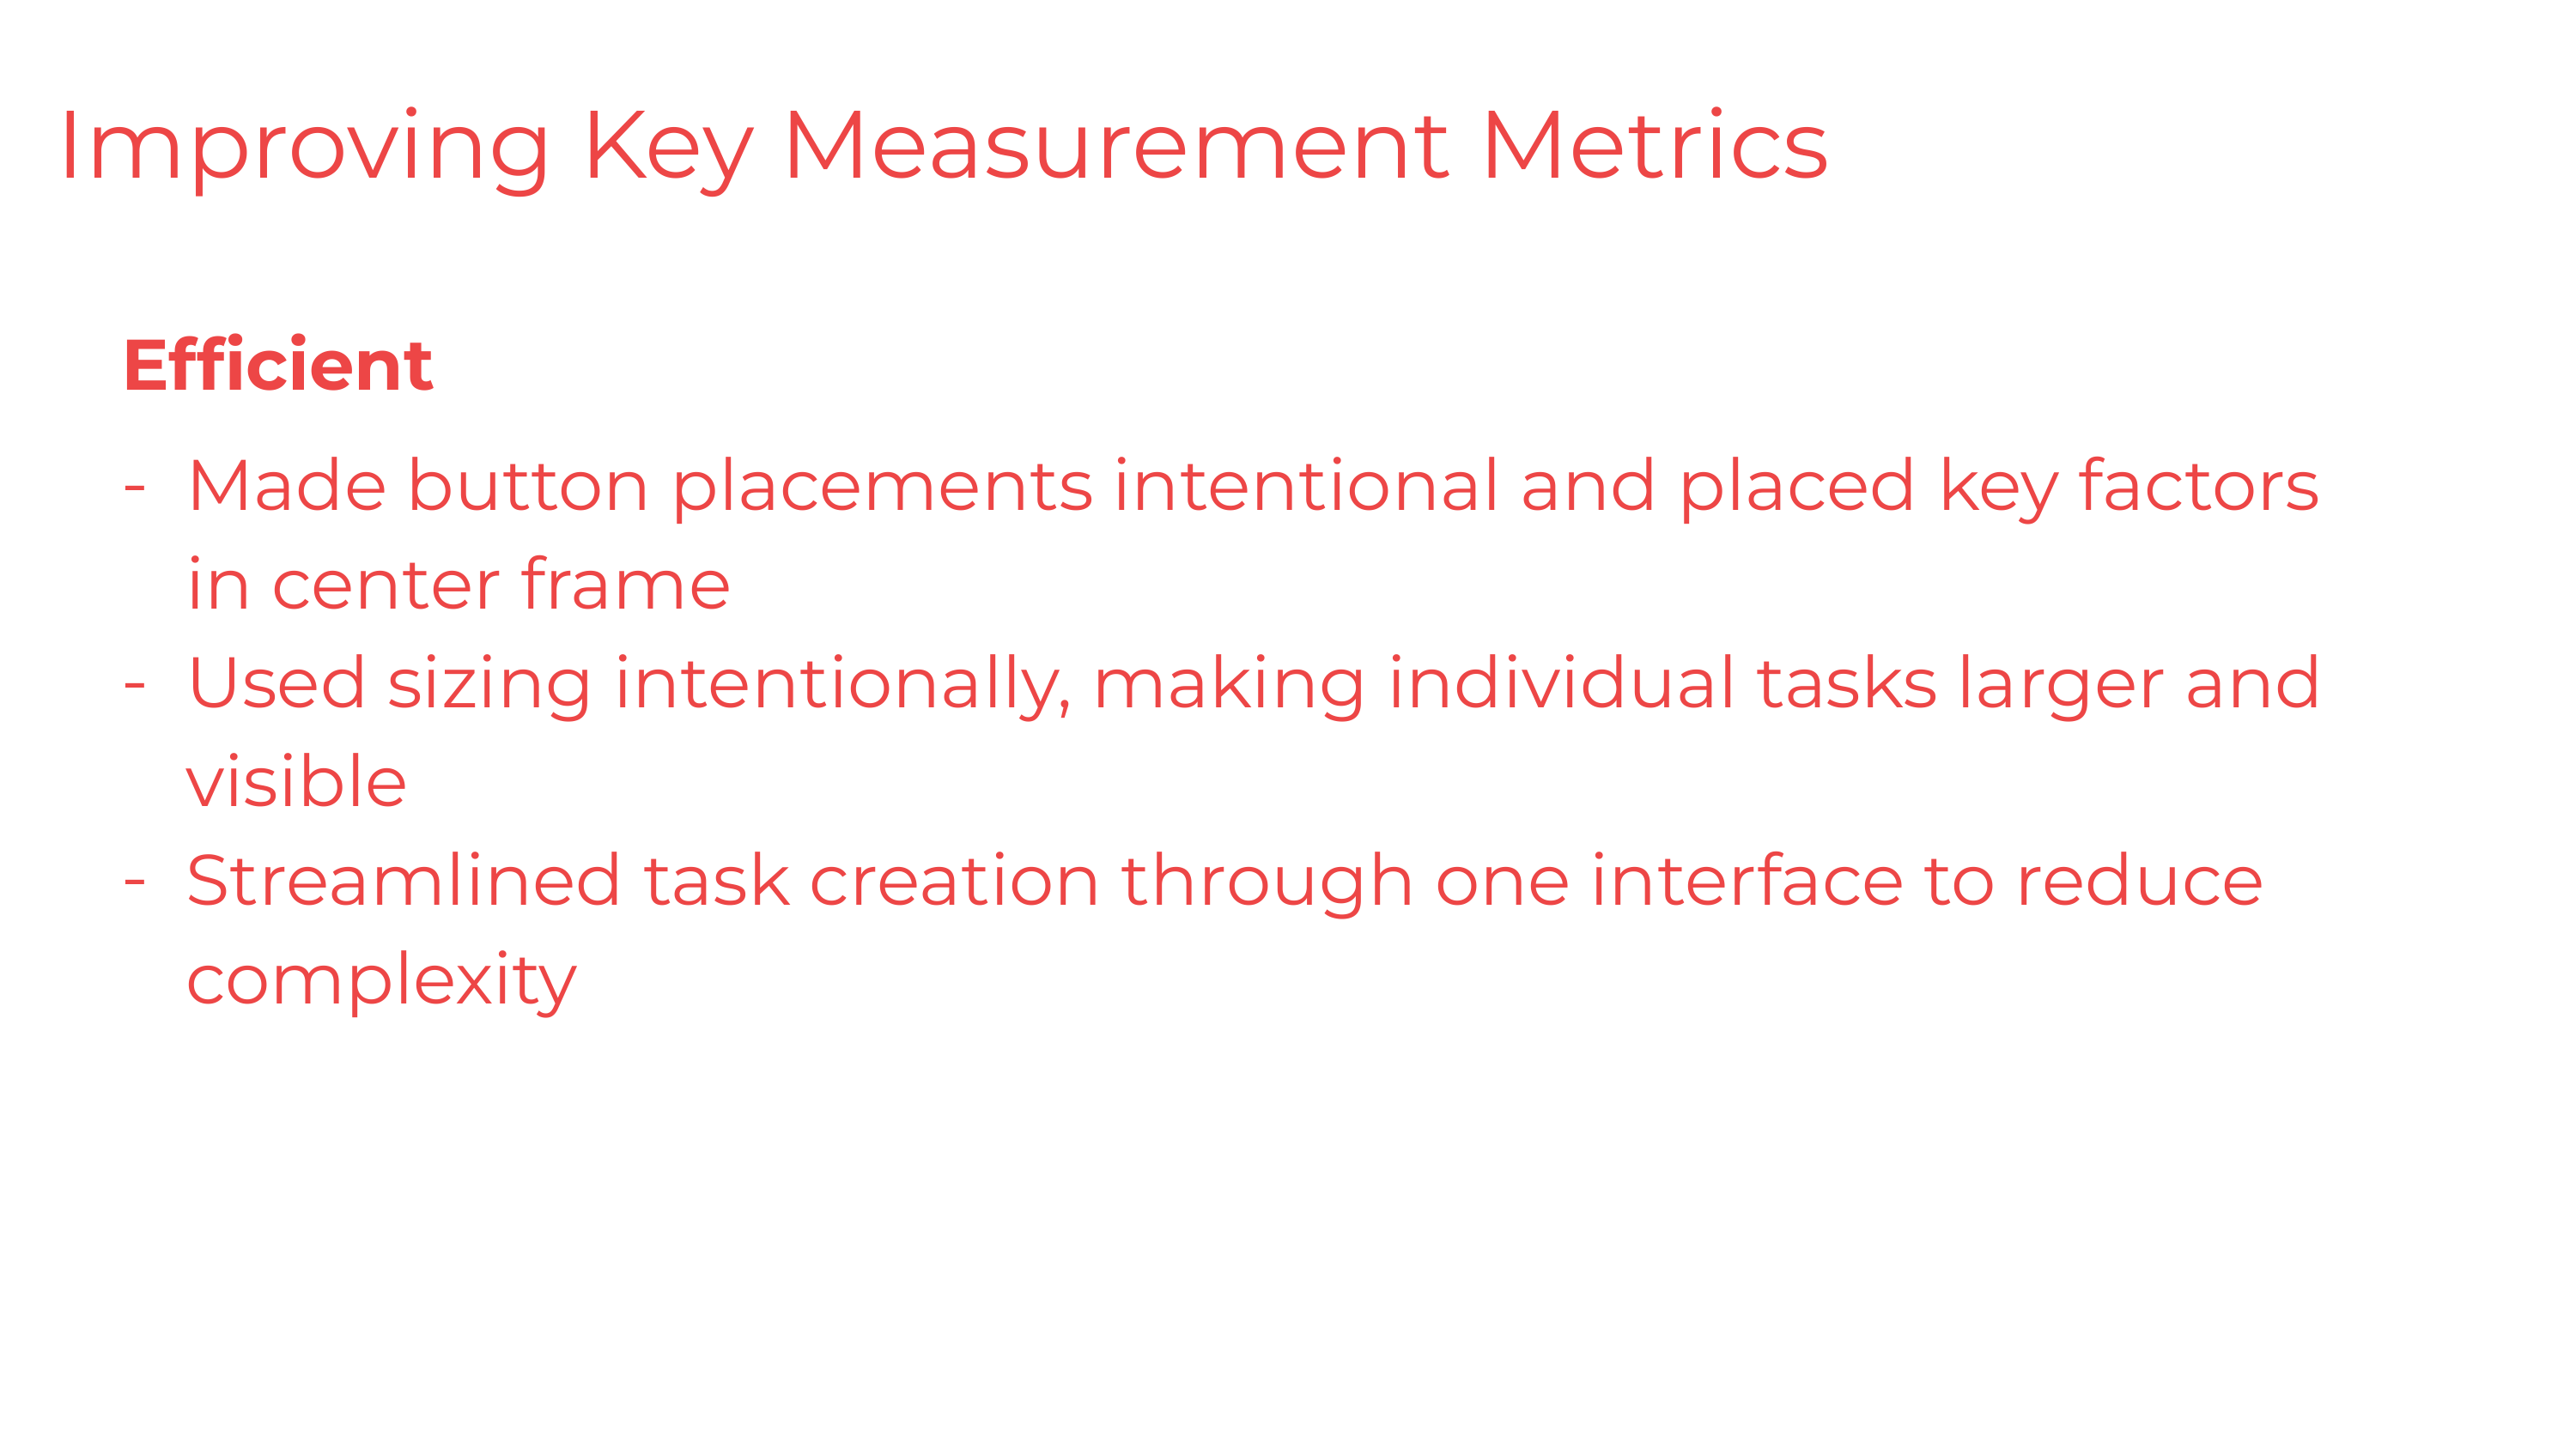

Improving Key Measurement Metrics
Efficient
Made button placements intentional and placed key factors in center frame
Used sizing intentionally, making individual tasks larger and visible
Streamlined task creation through one interface to reduce complexity